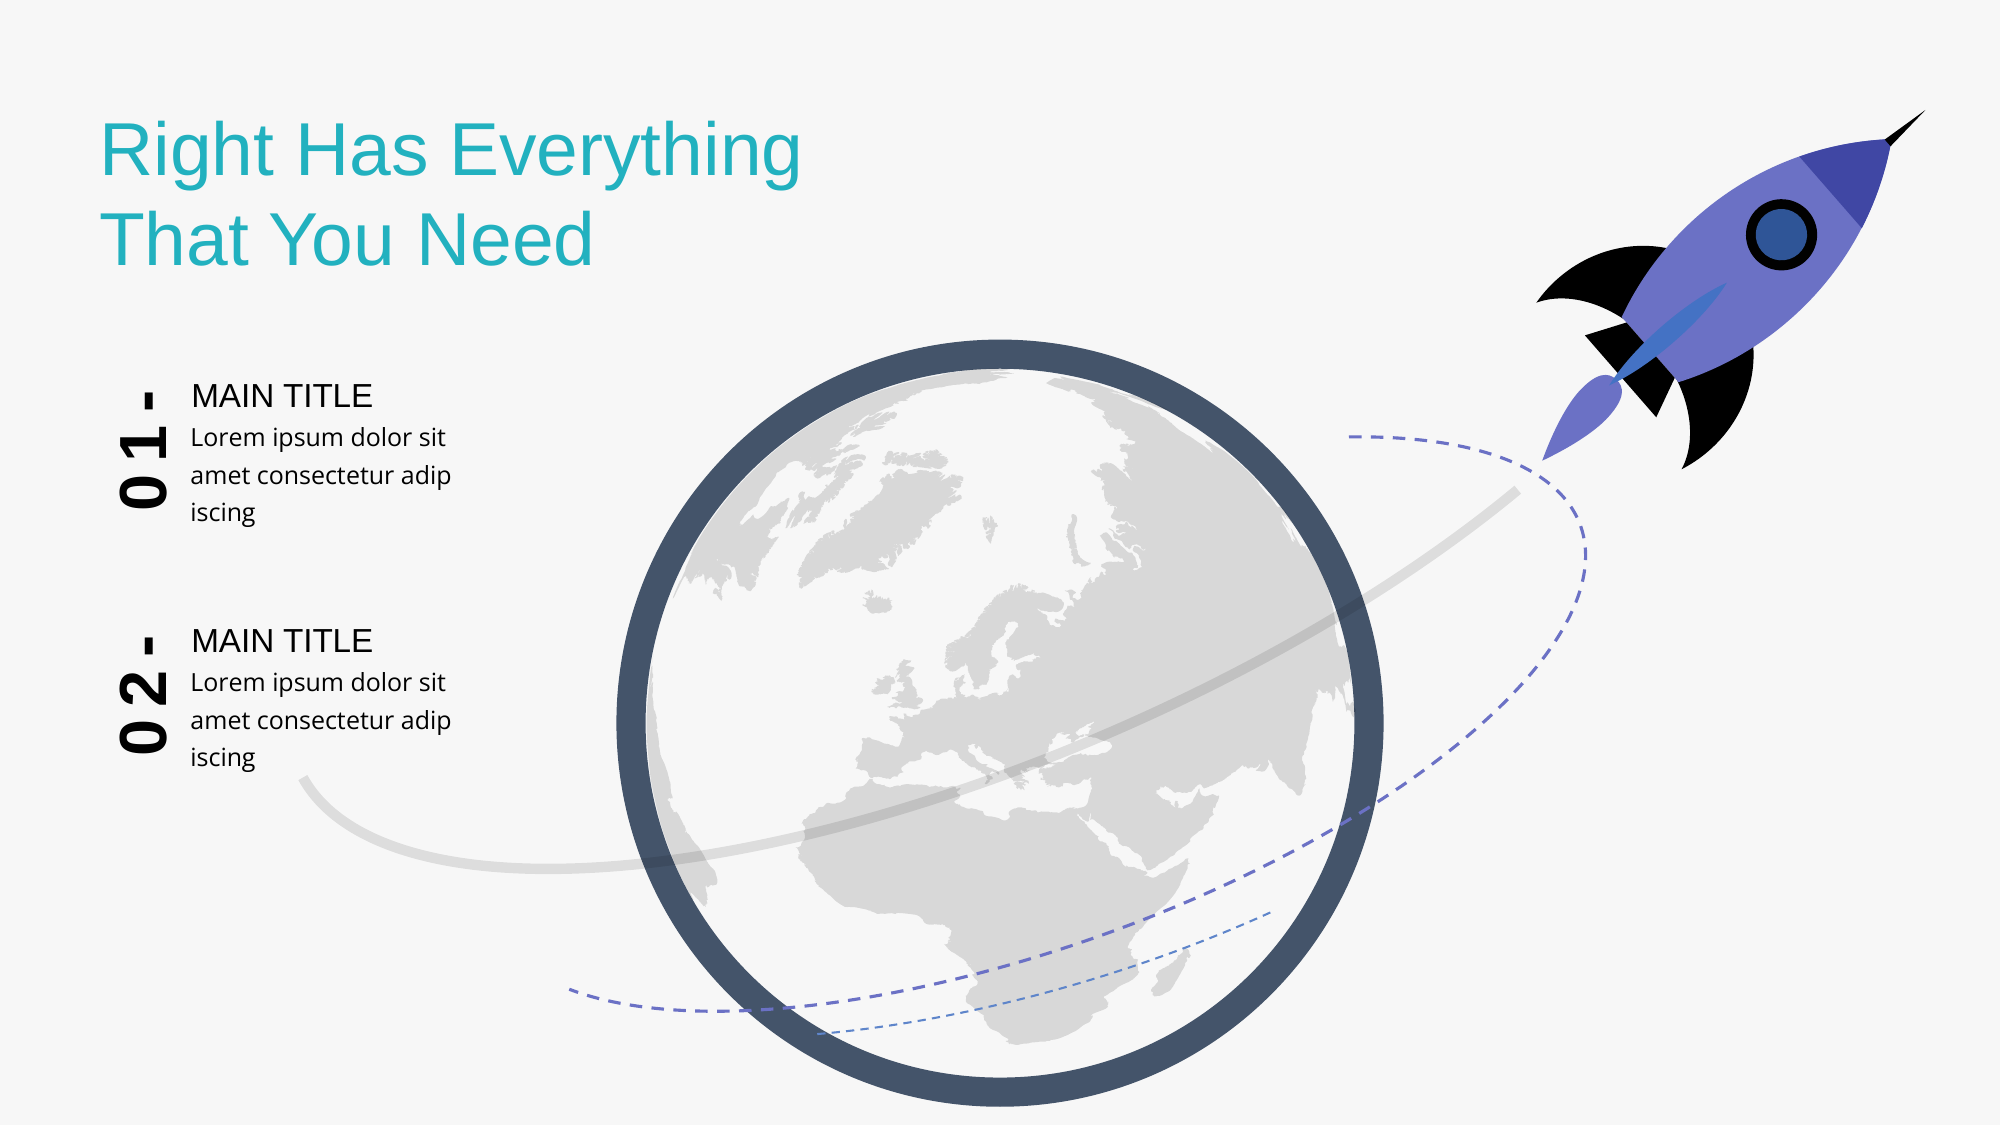

Right Has Everything That You Need

MAIN TITLE
Lorem ipsum dolor sit amet consectetur adip iscing
01-

MAIN TITLE
Lorem ipsum dolor sit amet consectetur adip iscing
02-